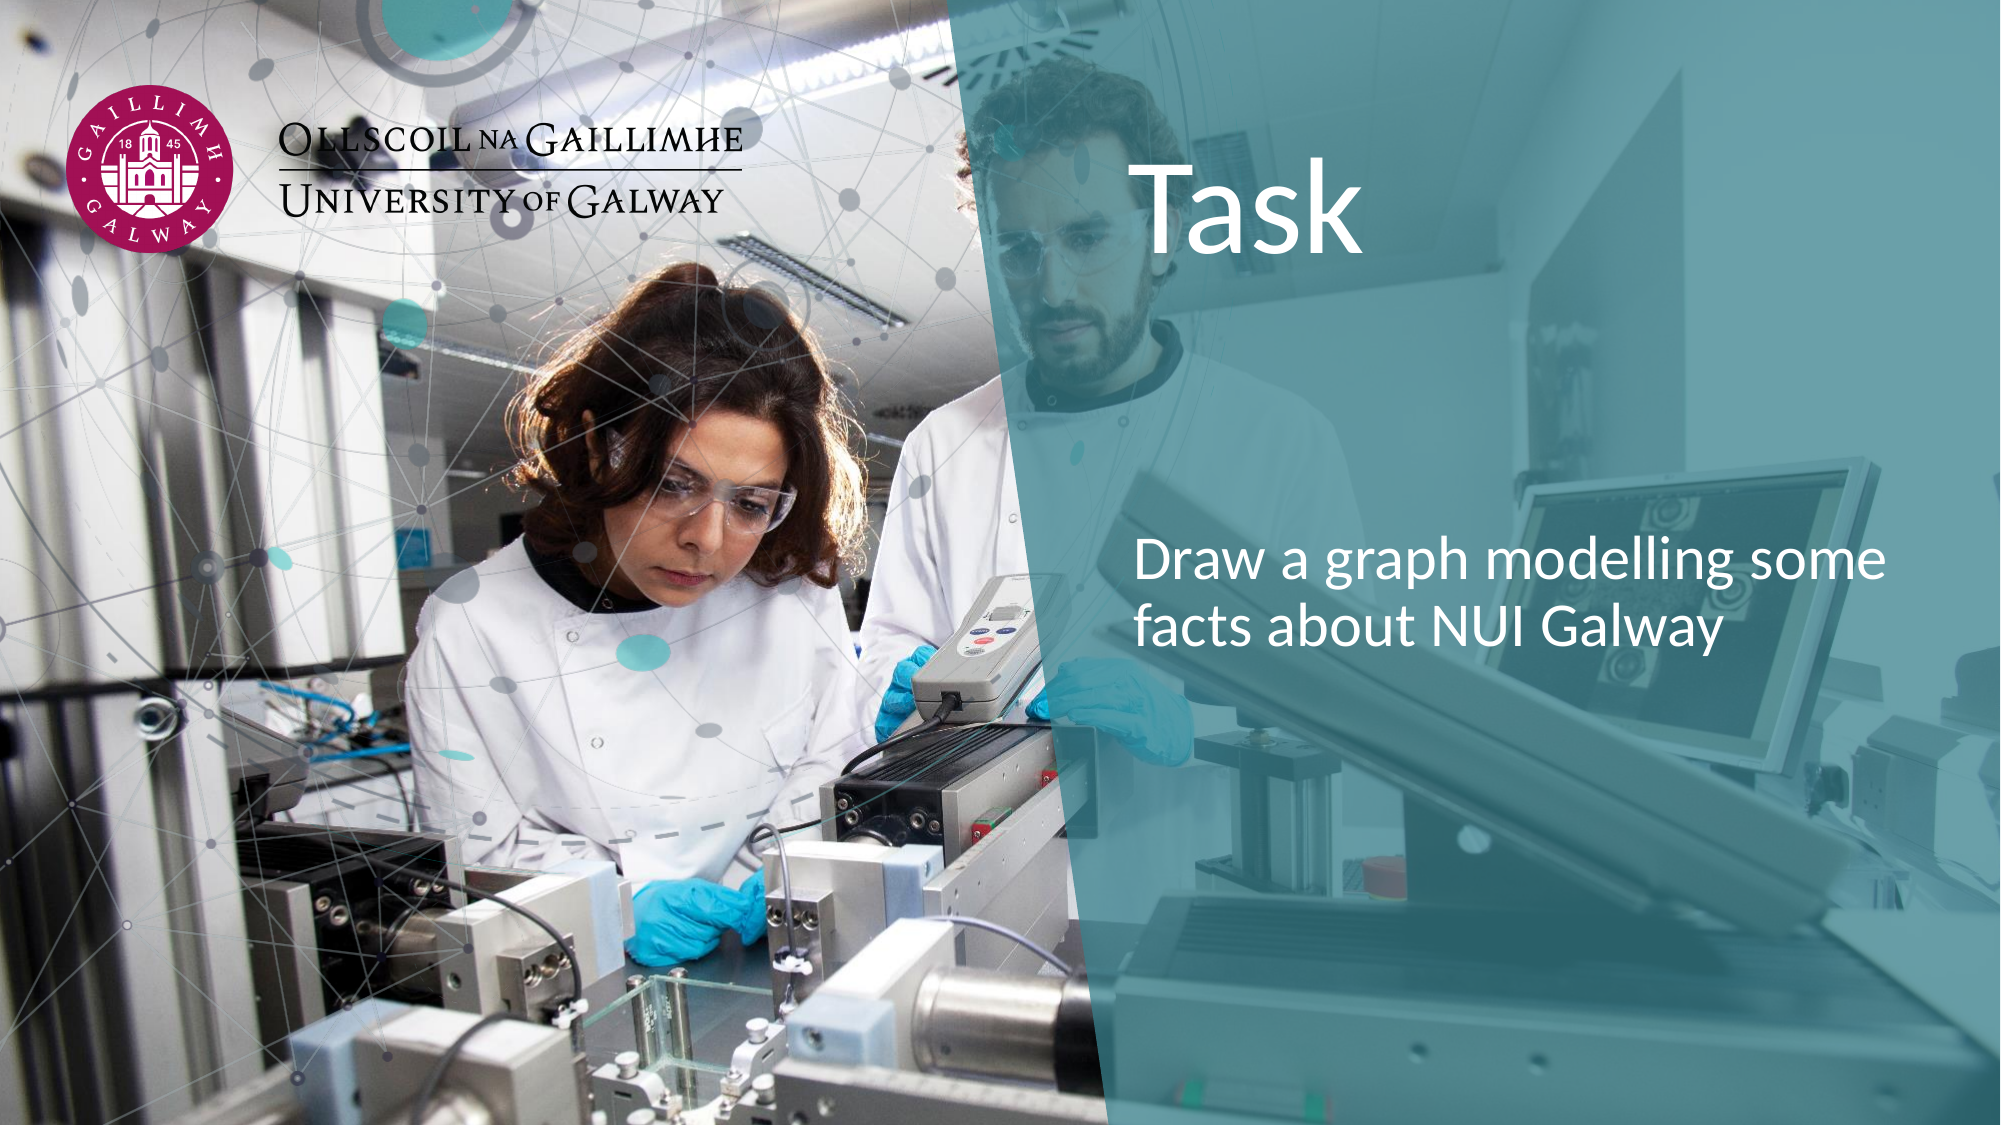

# Task
Draw a graph modelling some facts about NUI Galway